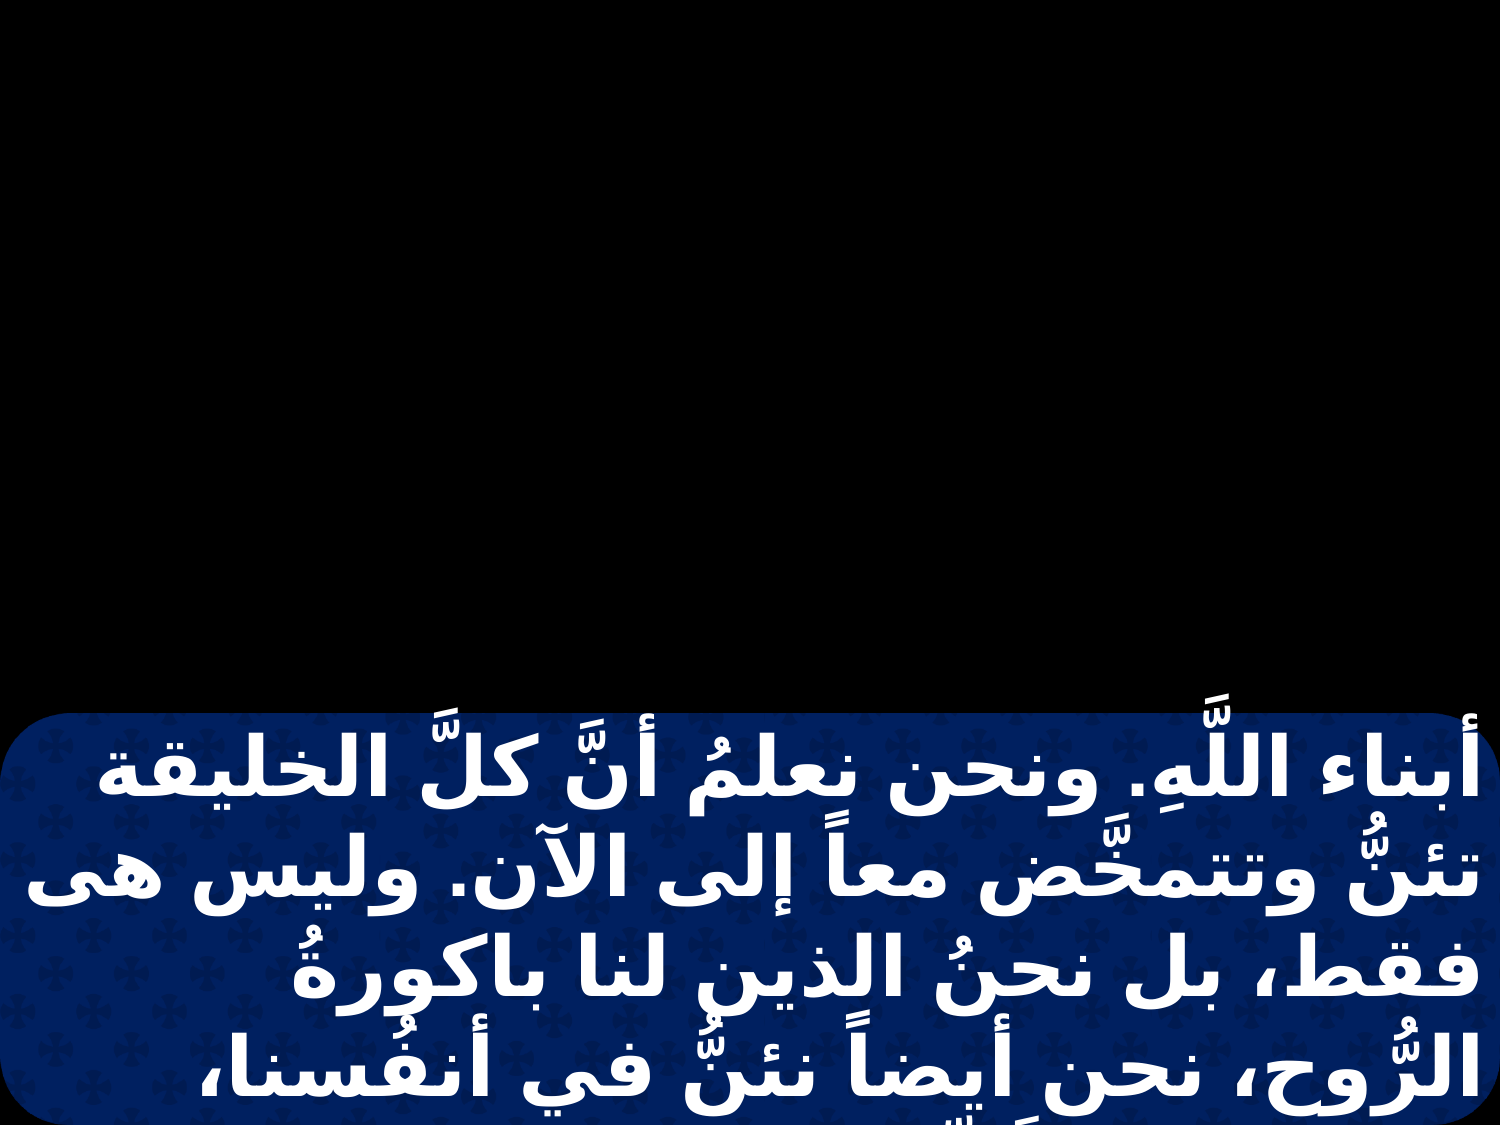

أبناء اللَّهِ. ونحن نعلمُ أنَّ كلَّ الخليقة تئنُّ وتتمخَّض معاً إلى الآن. وليس هى فقط، بل نحنُ الذين لنا باكورةُ الرُّوح، نحن أيضاً نئنُّ في أنفُسنا، مُنتظرين التَّبنِّي